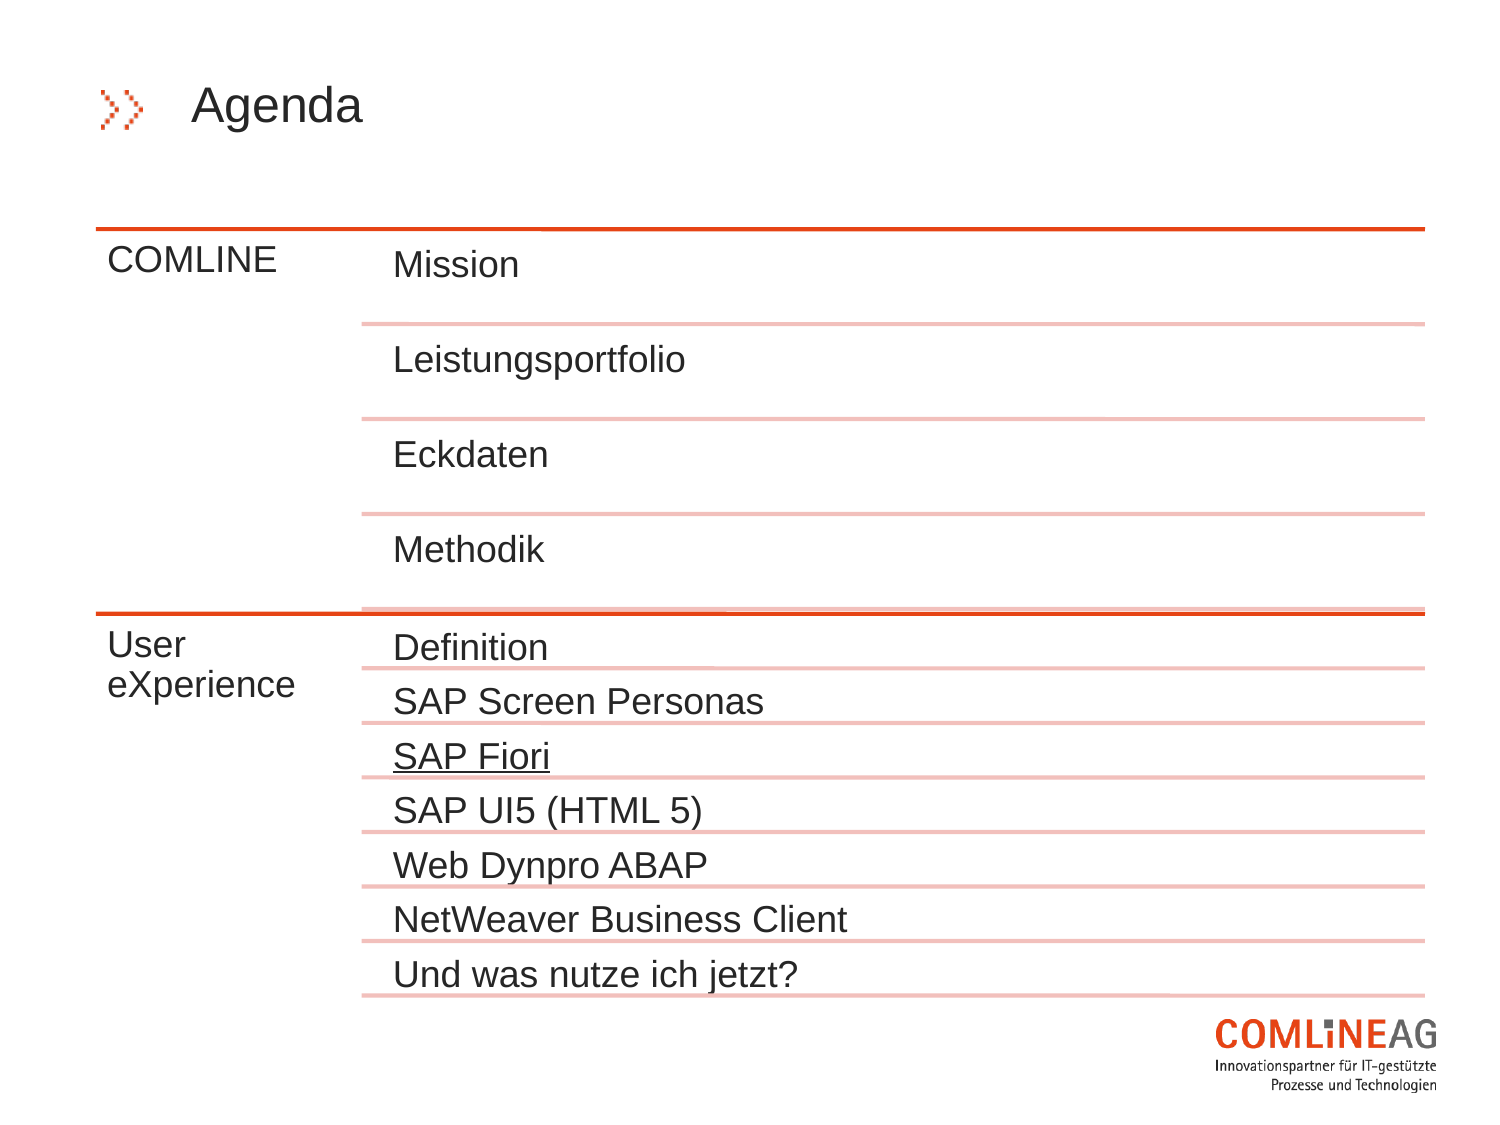

# Agenda
COMLINE
Mission
Leistungsportfolio
Eckdaten
Methodik
User eXperience
Definition
SAP Screen Personas
SAP Fiori
SAP UI5 (HTML 5)
Web Dynpro ABAP
NetWeaver Business Client
Und was nutze ich jetzt?